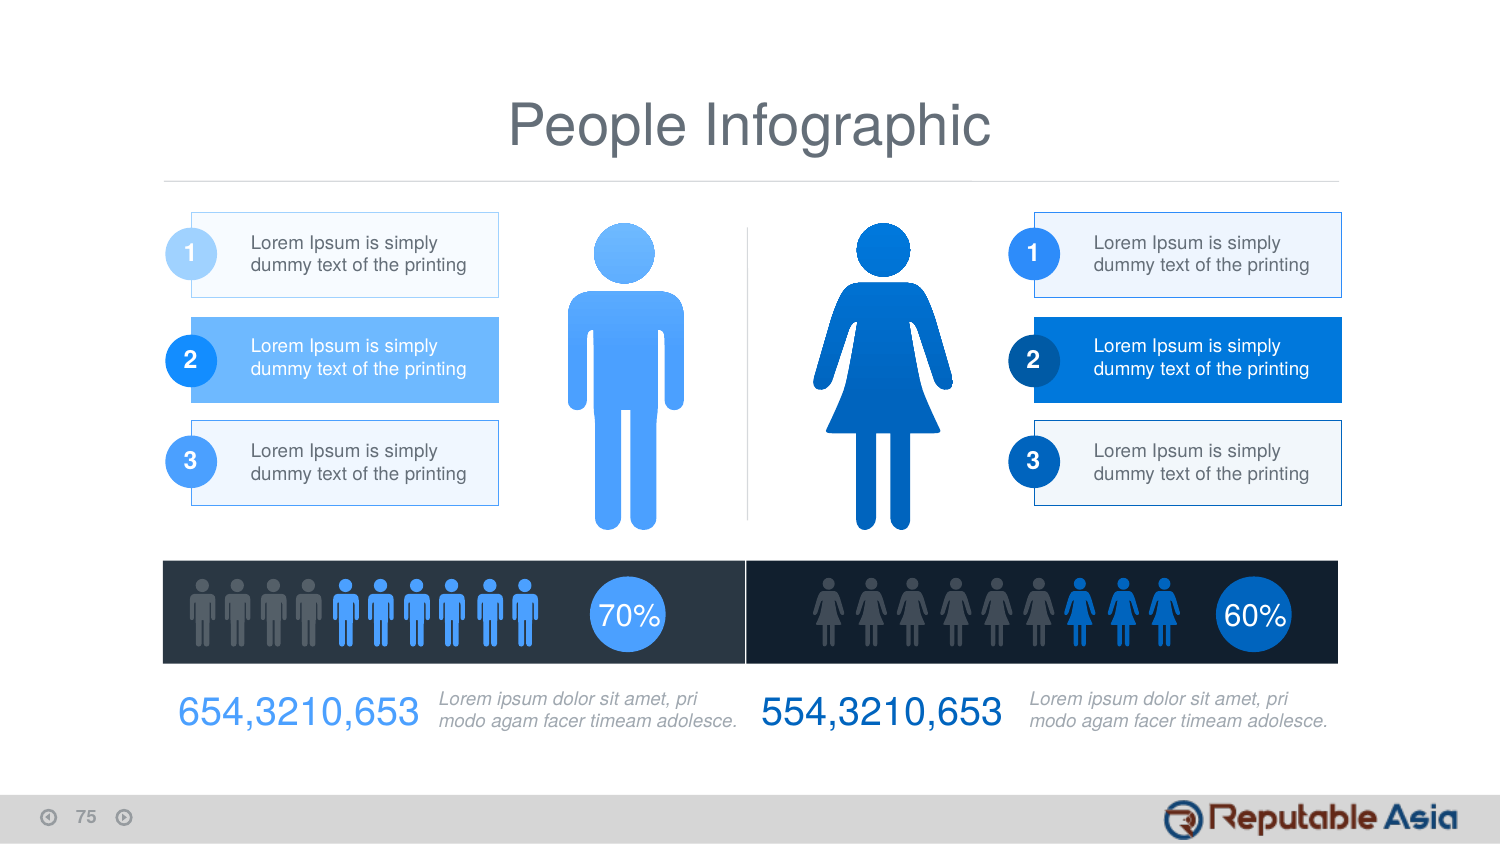

People Infographic

Lorem Ipsum is simply dummy text of the printing

Lorem Ipsum is simply dummy text of the printing

1

1

Lorem Ipsum is simply dummy text of the printing

Lorem Ipsum is simply dummy text of the printing
2

2

Lorem Ipsum is simply dummy text of the printing

Lorem Ipsum is simply dummy text of the printing
3

3

70%

60%

Lorem ipsum dolor sit amet, pri modo agam facer timeam adolesce.
Lorem ipsum dolor sit amet, pri modo agam facer timeam adolesce.
654,3210,653
554,3210,653
75